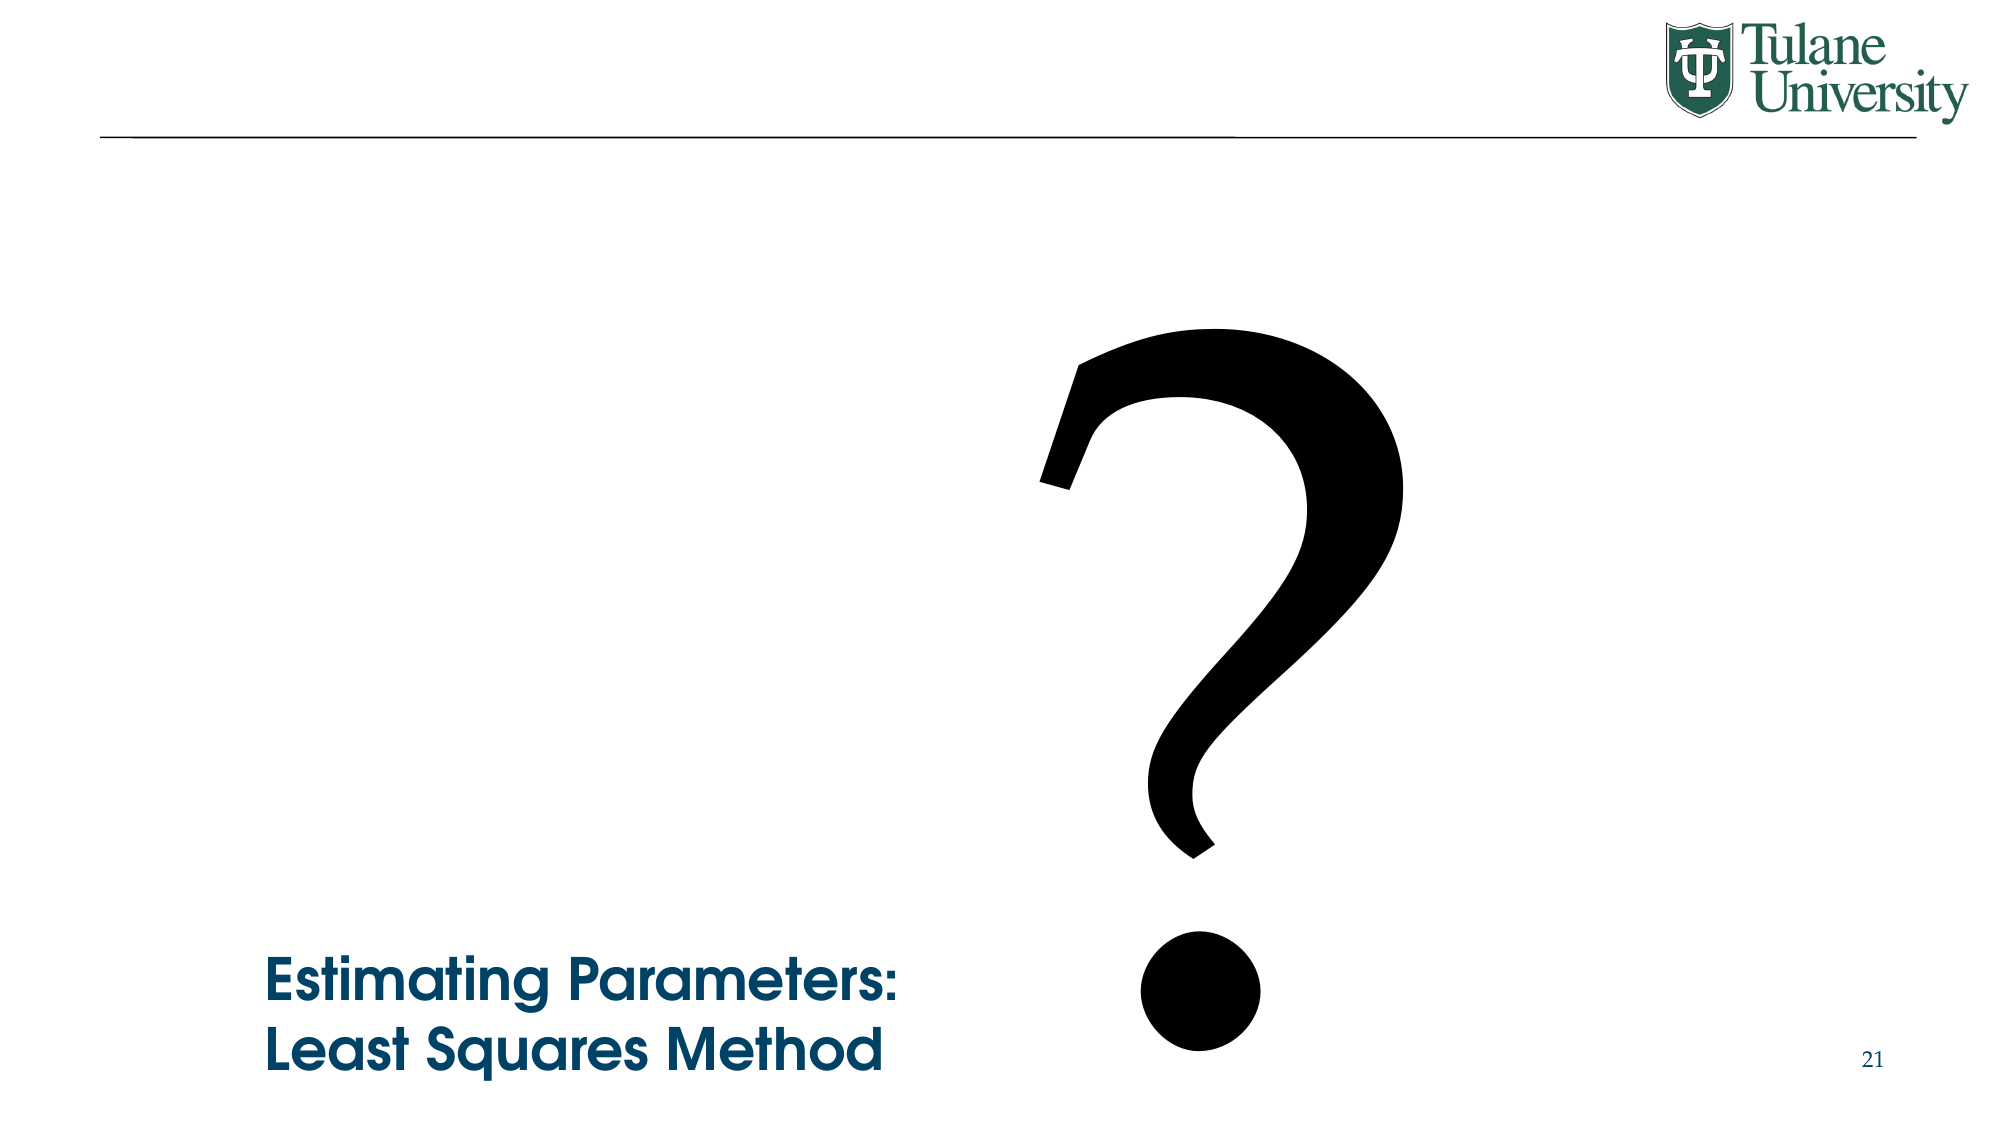

?
# Estimating Parameters: Least Squares Method
21